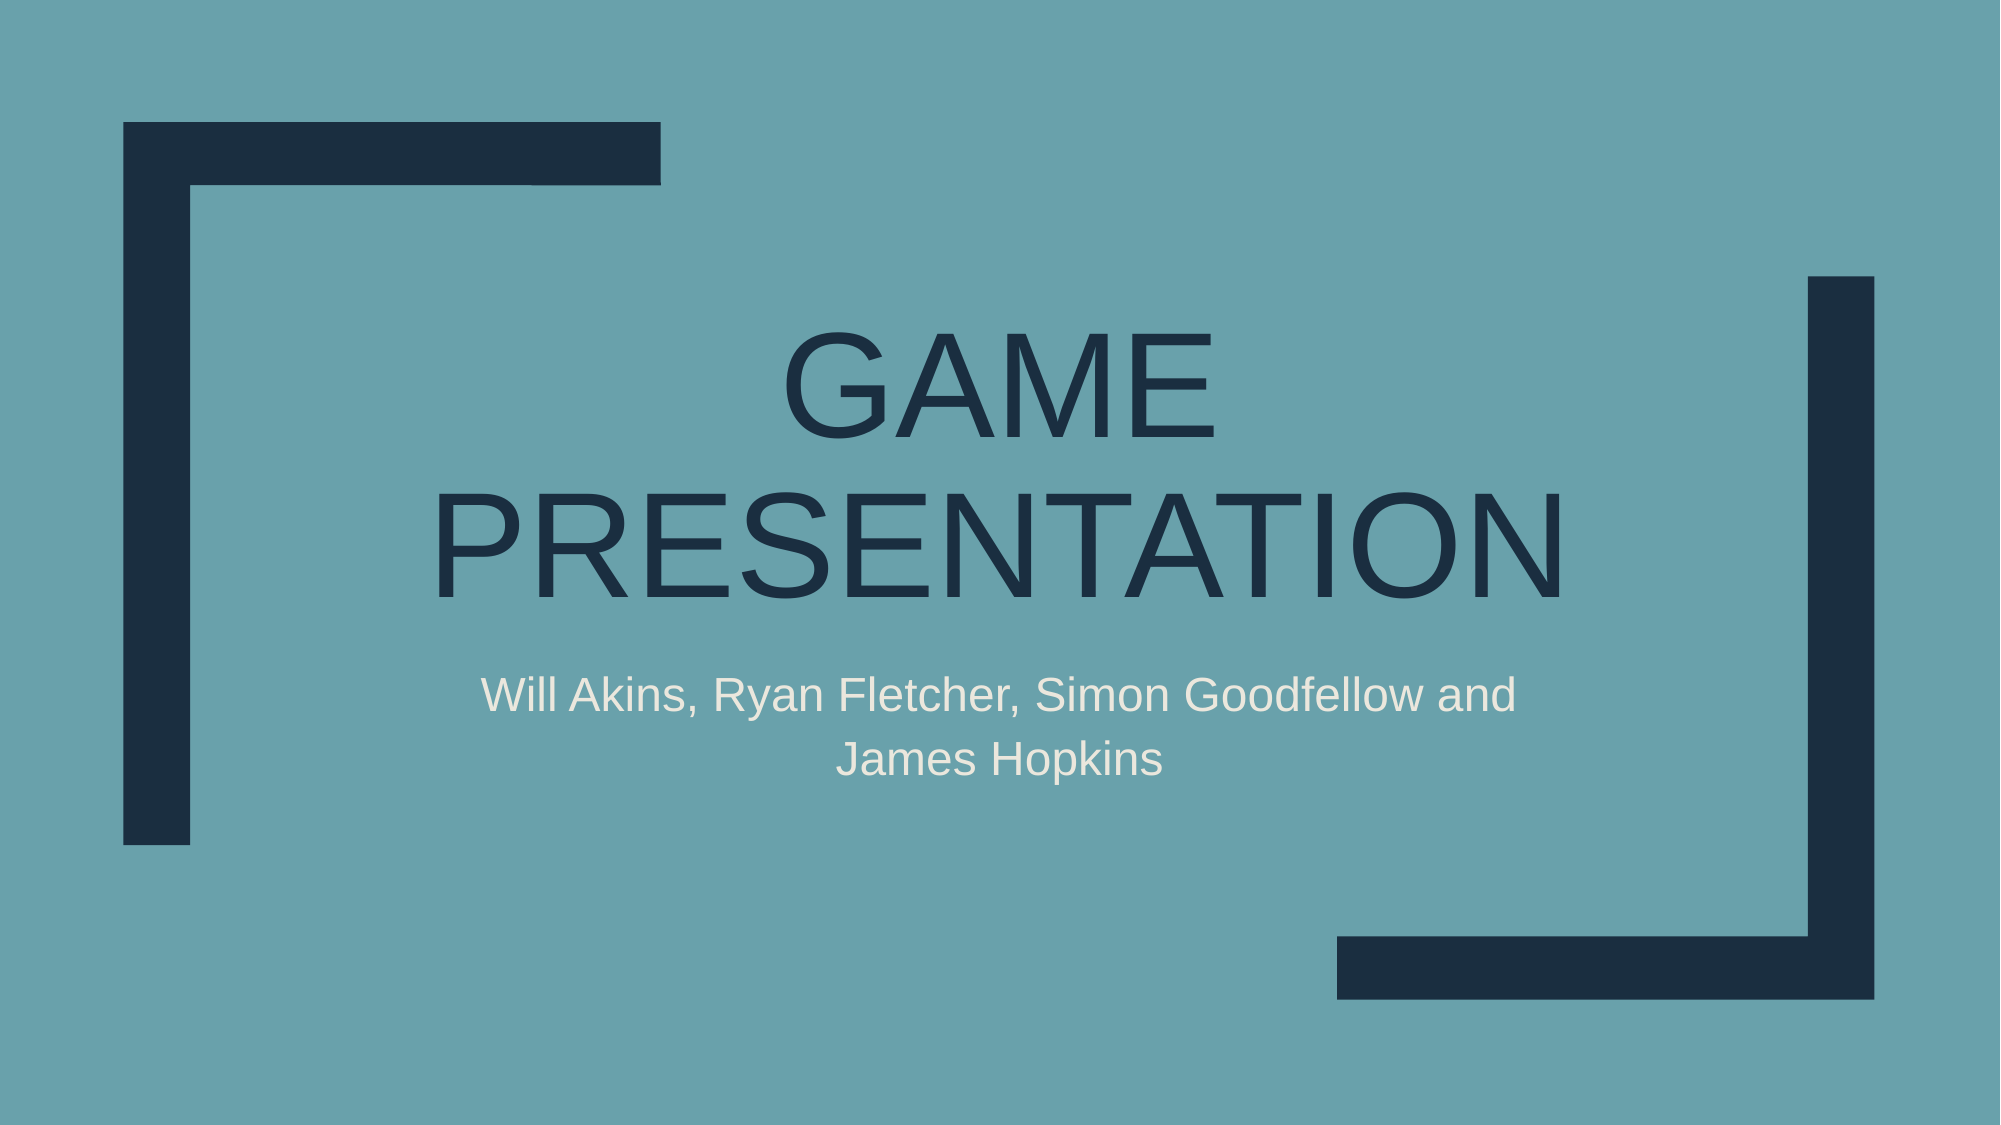

# Game Presentation
Will Akins, Ryan Fletcher, Simon Goodfellow and James Hopkins